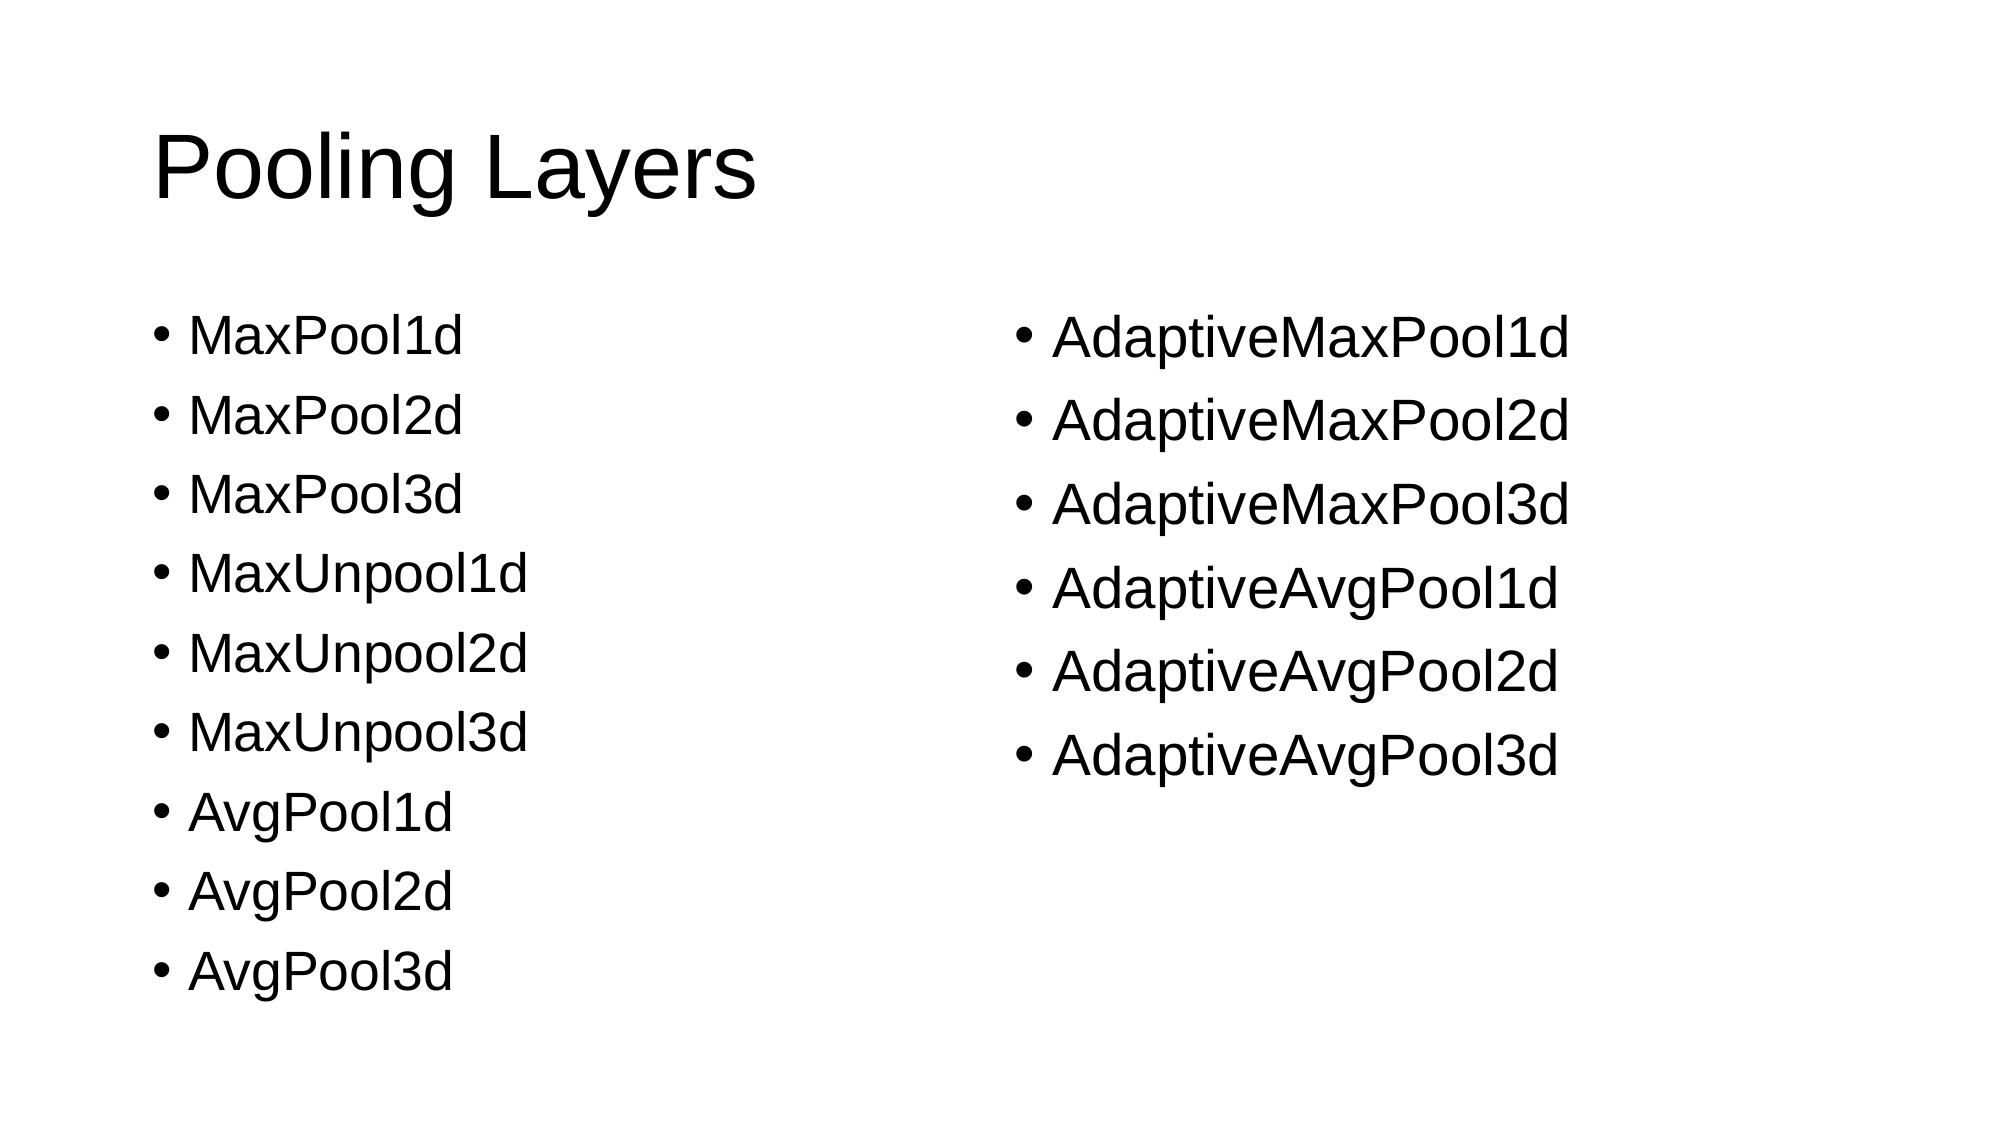

# Pooling Layers
MaxPool1d
MaxPool2d
MaxPool3d
MaxUnpool1d
MaxUnpool2d
MaxUnpool3d
AvgPool1d
AvgPool2d
AvgPool3d

AdaptiveMaxPool1d
AdaptiveMaxPool2d
AdaptiveMaxPool3d
AdaptiveAvgPool1d
AdaptiveAvgPool2d
AdaptiveAvgPool3d